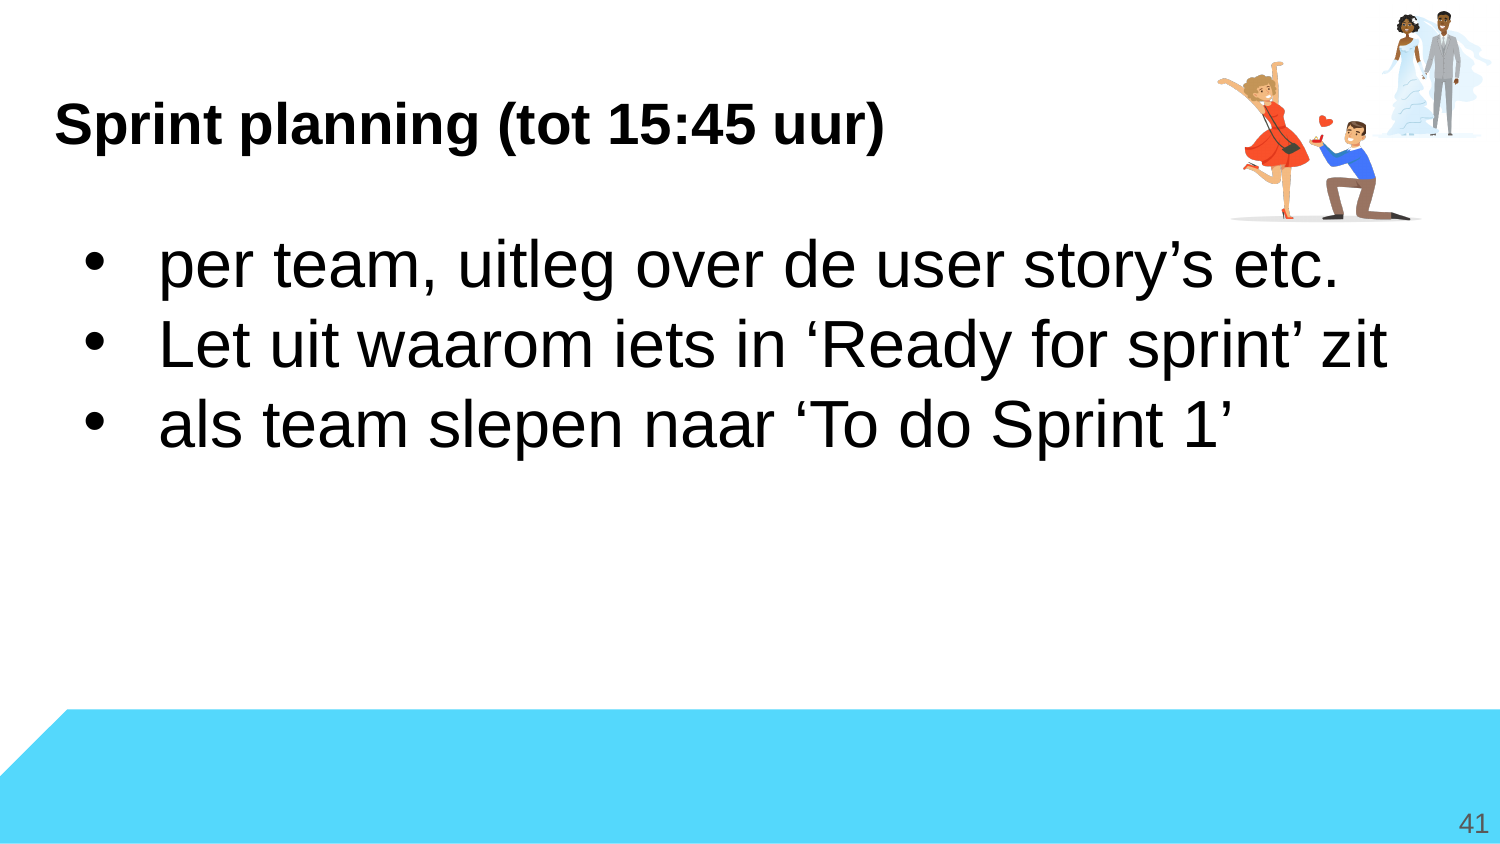

# Sprint planning (tot 15:45 uur)
per team, uitleg over de user story’s etc.
Let uit waarom iets in ‘Ready for sprint’ zit
als team slepen naar ‘To do Sprint 1’